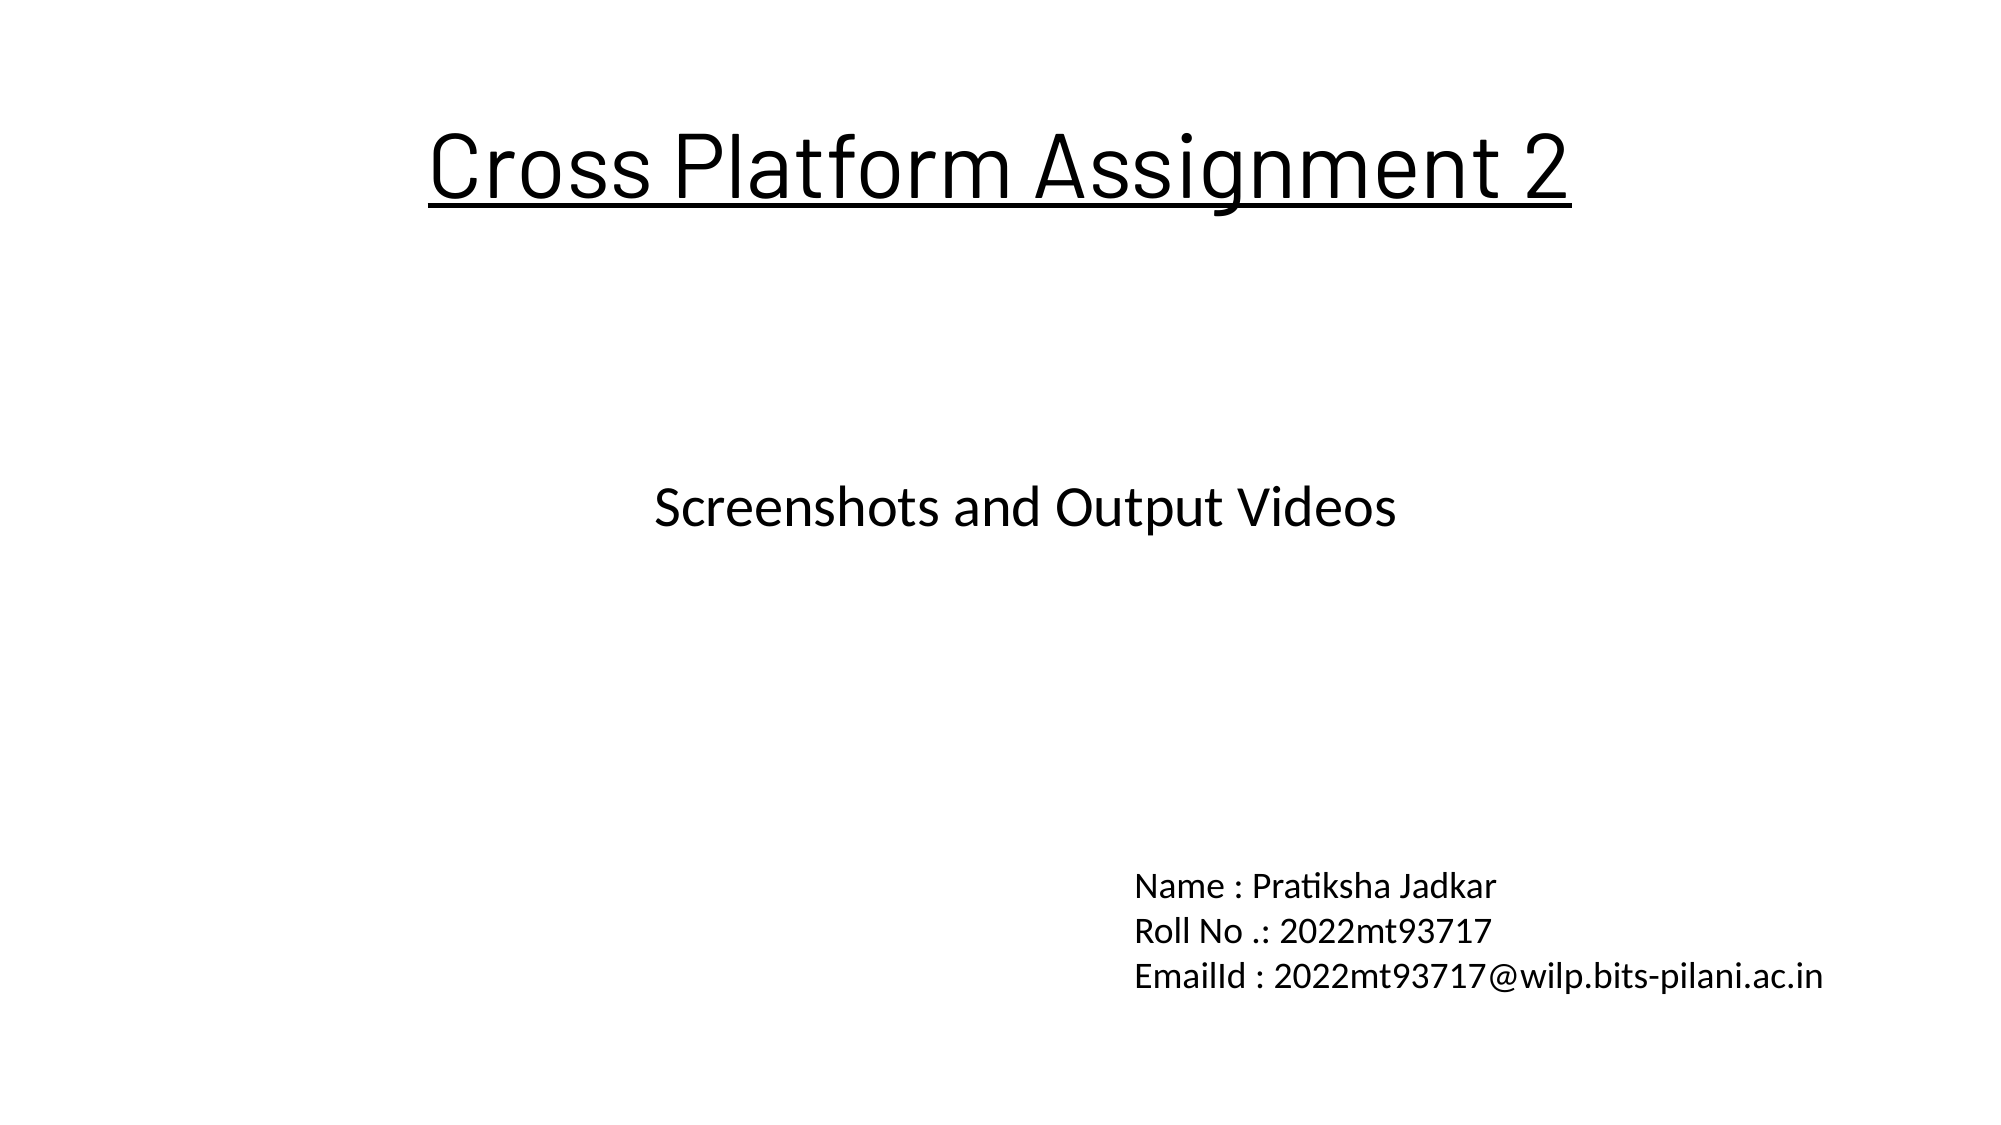

# Cross Platform Assignment 2
 Screenshots and Output Videos
Name : Pratiksha Jadkar
Roll No .: 2022mt93717
EmailId : 2022mt93717@wilp.bits-pilani.ac.in